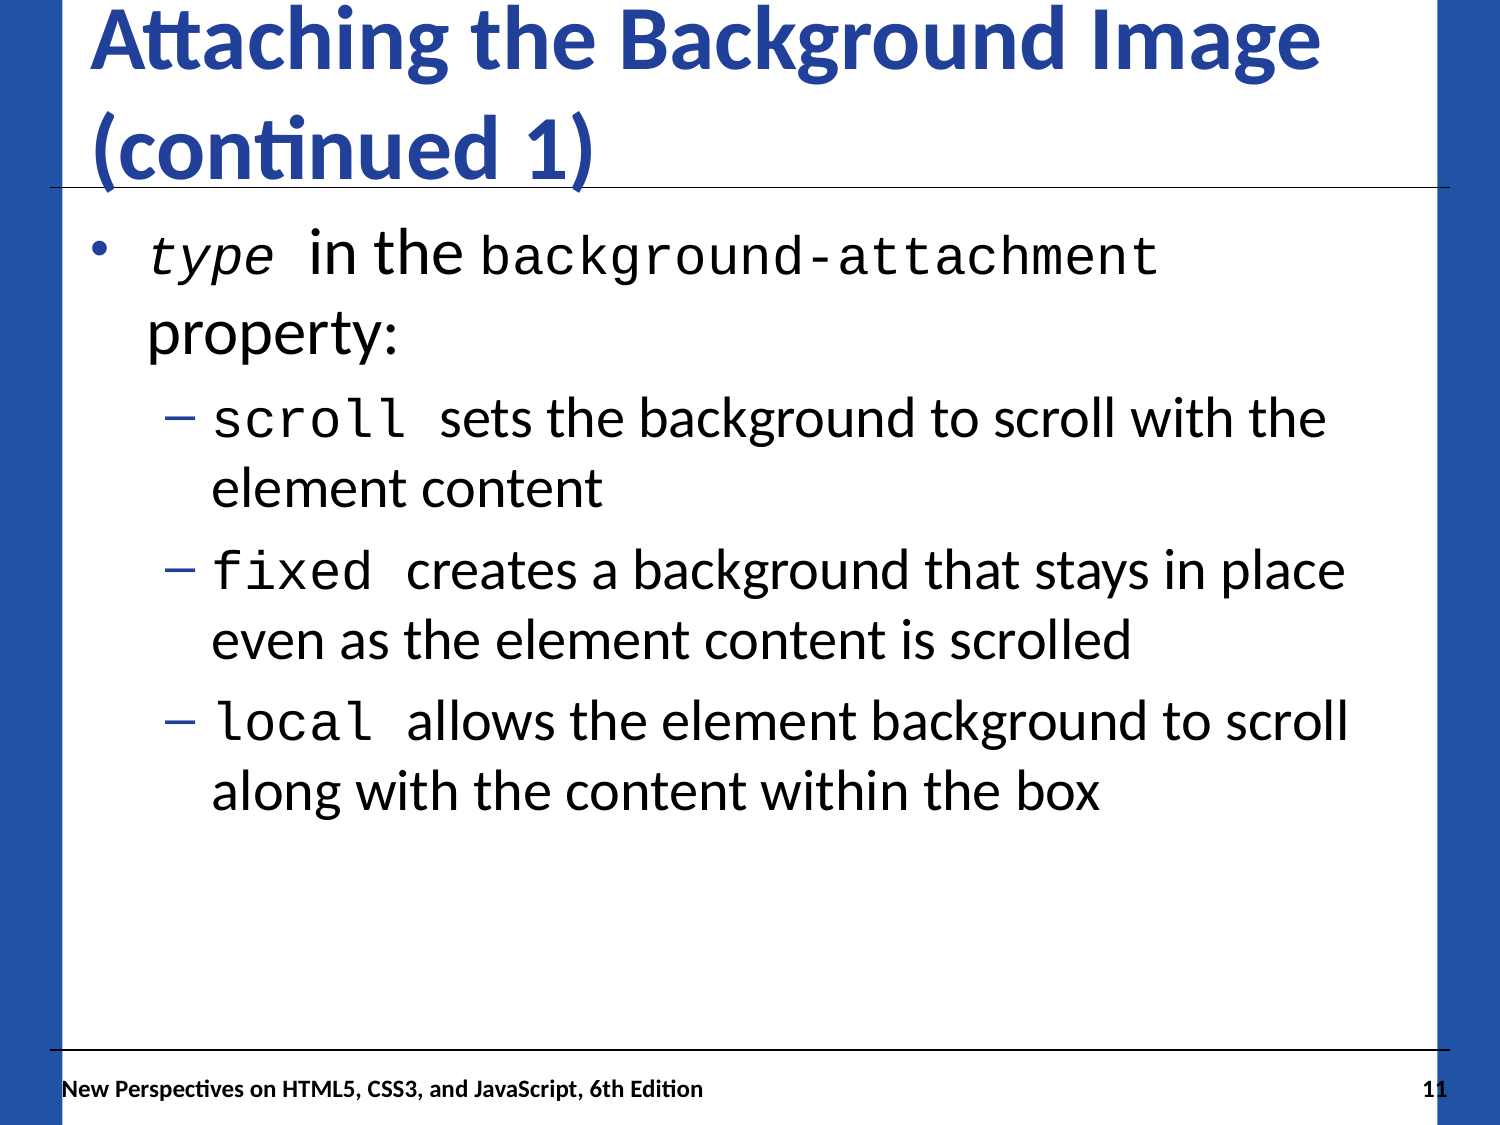

# Attaching the Background Image (continued 1)
type in the background-attachment property:
scroll sets the background to scroll with the element content
fixed creates a background that stays in place even as the element content is scrolled
local allows the element background to scroll along with the content within the box

New Perspectives on HTML5, CSS3, and JavaScript, 6th Edition
11